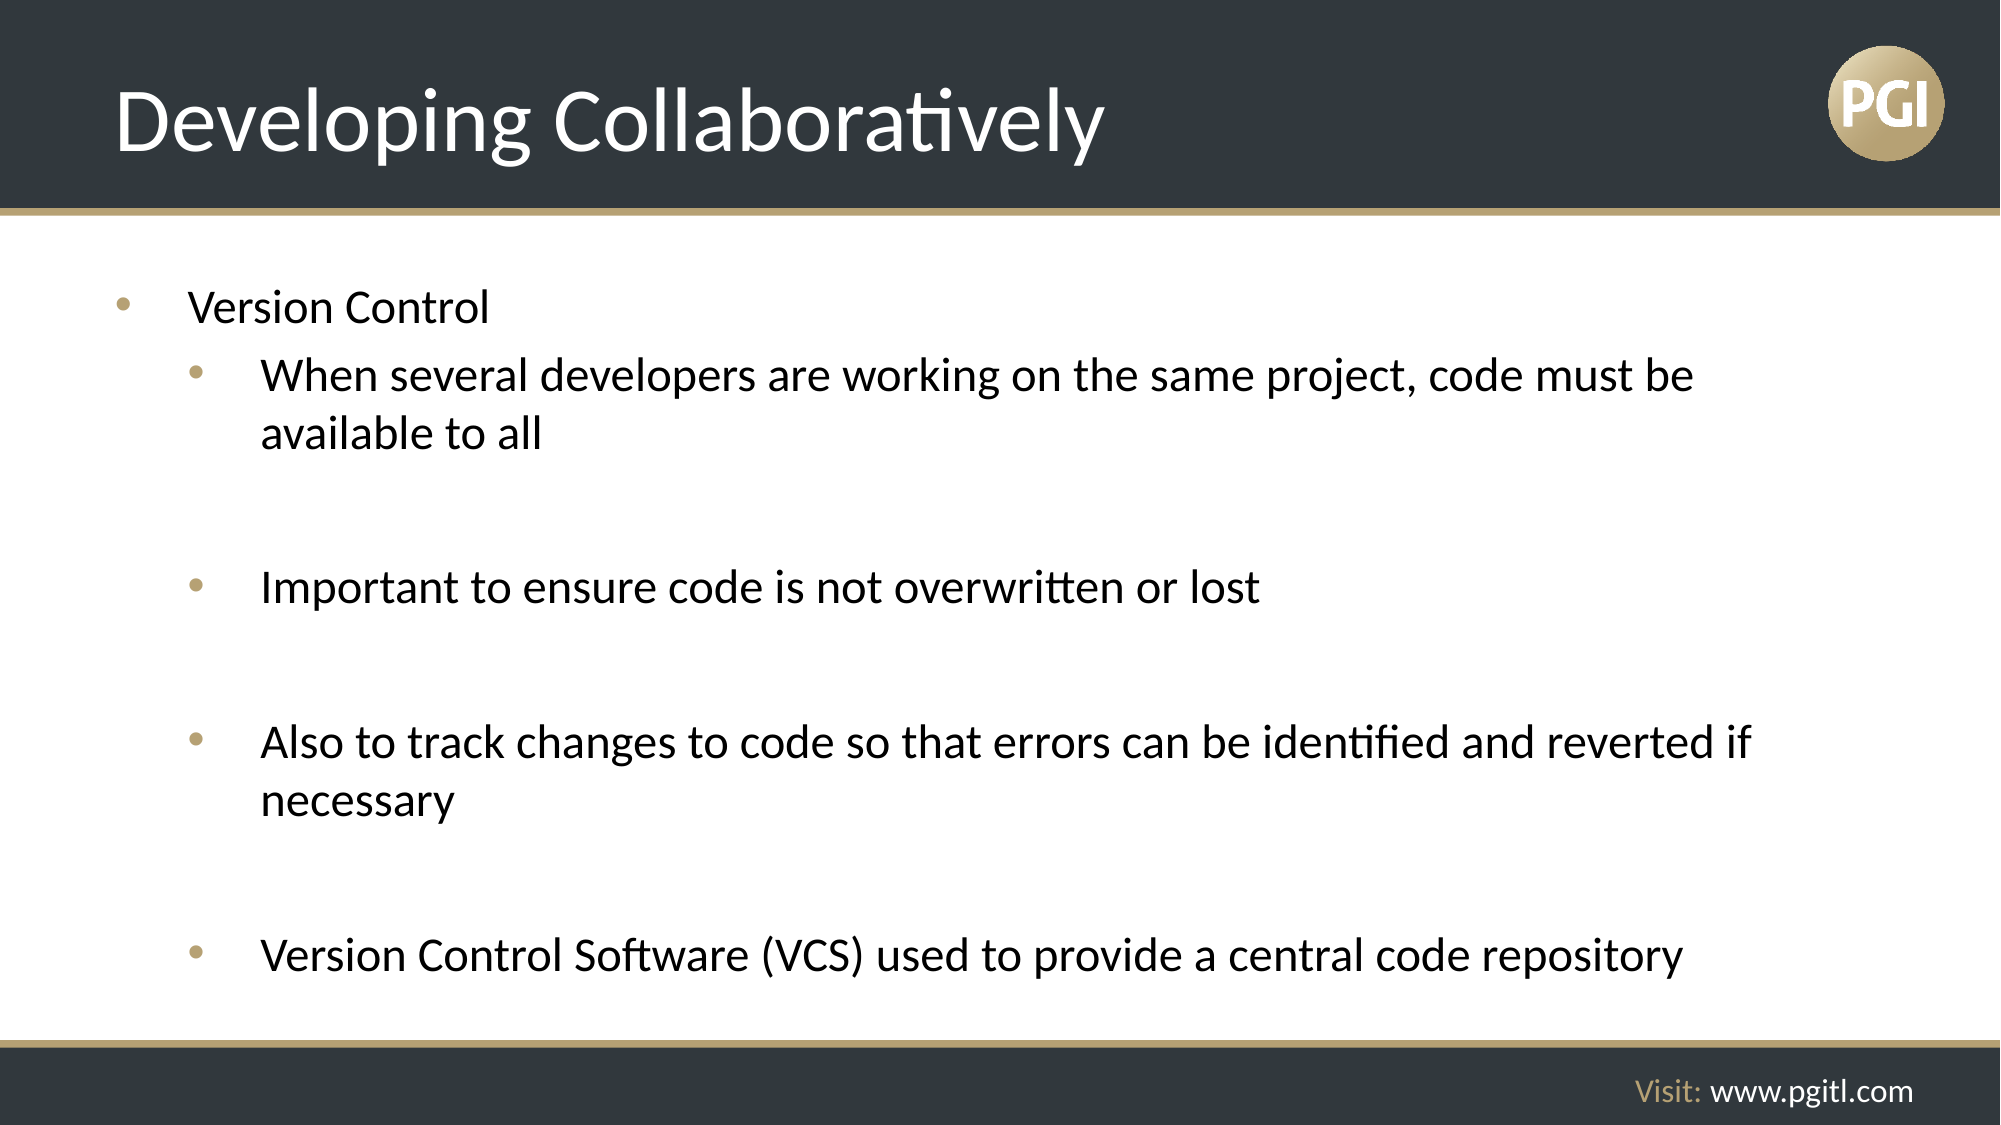

# Developing Collaboratively
Version Control
When several developers are working on the same project, code must be available to all

Important to ensure code is not overwritten or lost

Also to track changes to code so that errors can be identified and reverted if necessary

Version Control Software (VCS) used to provide a central code repository